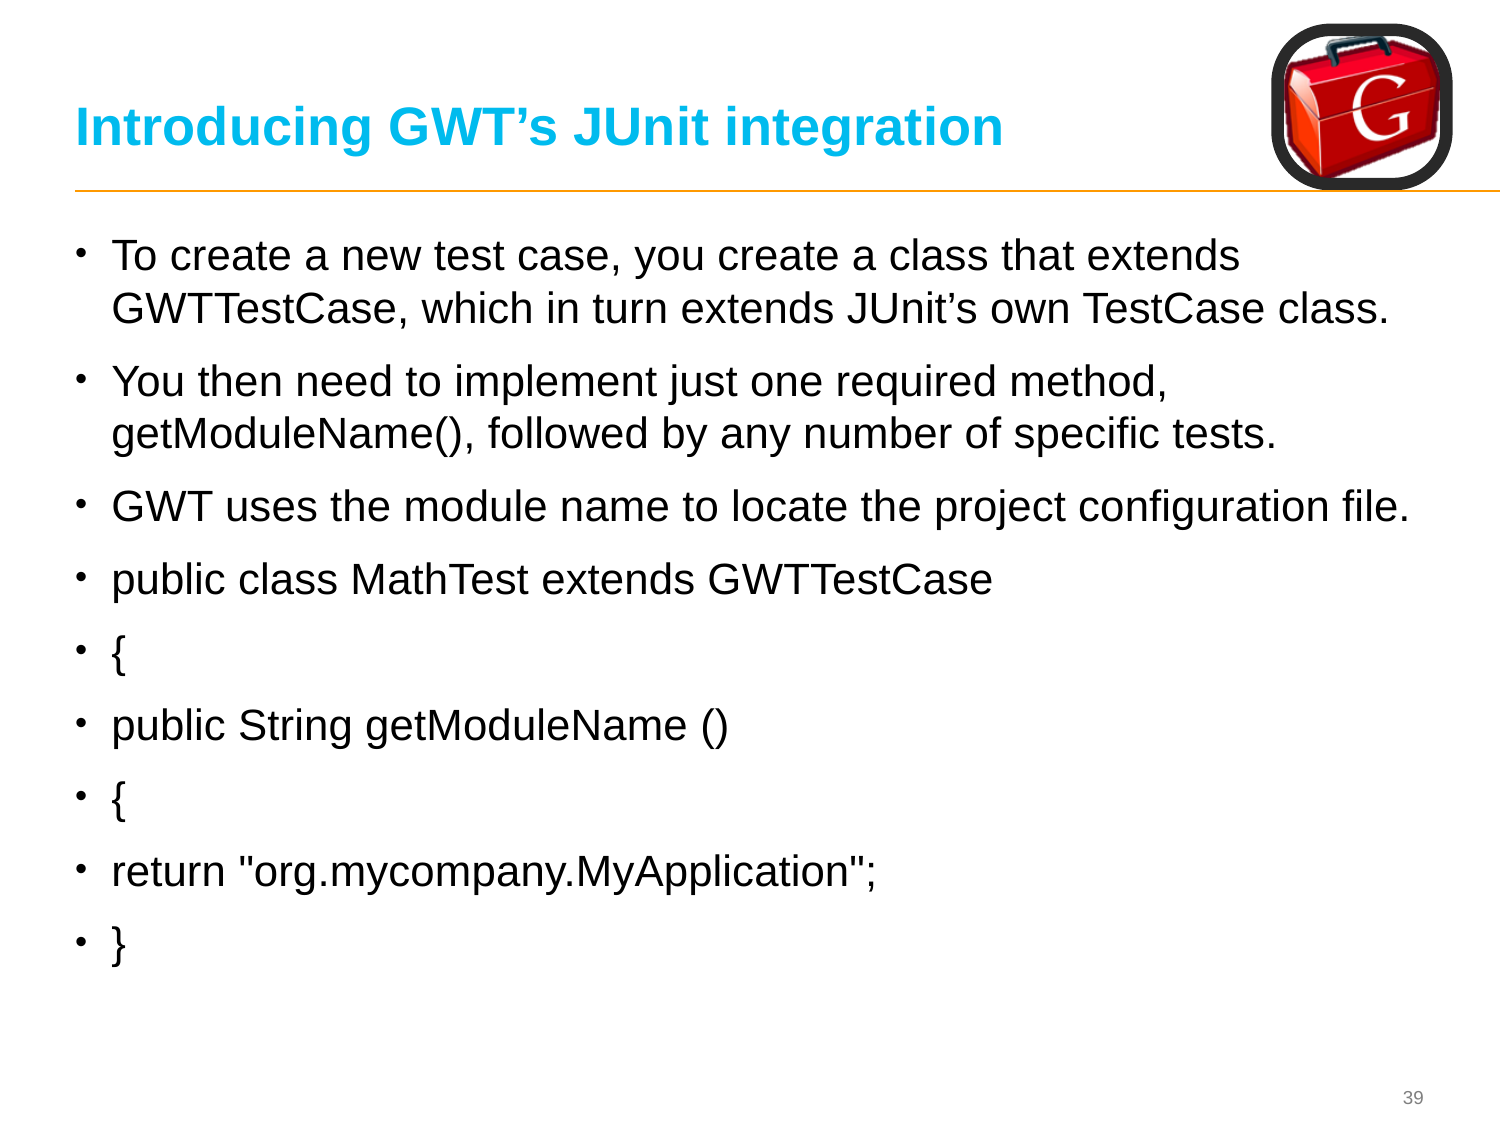

# Introducing GWT’s JUnit integration
To create a new test case, you create a class that extends GWTTestCase, which in turn extends JUnit’s own TestCase class.
You then need to implement just one required method, getModuleName(), followed by any number of specific tests.
GWT uses the module name to locate the project configuration file.
public class MathTest extends GWTTestCase
{
public String getModuleName ()
{
return "org.mycompany.MyApplication";
}